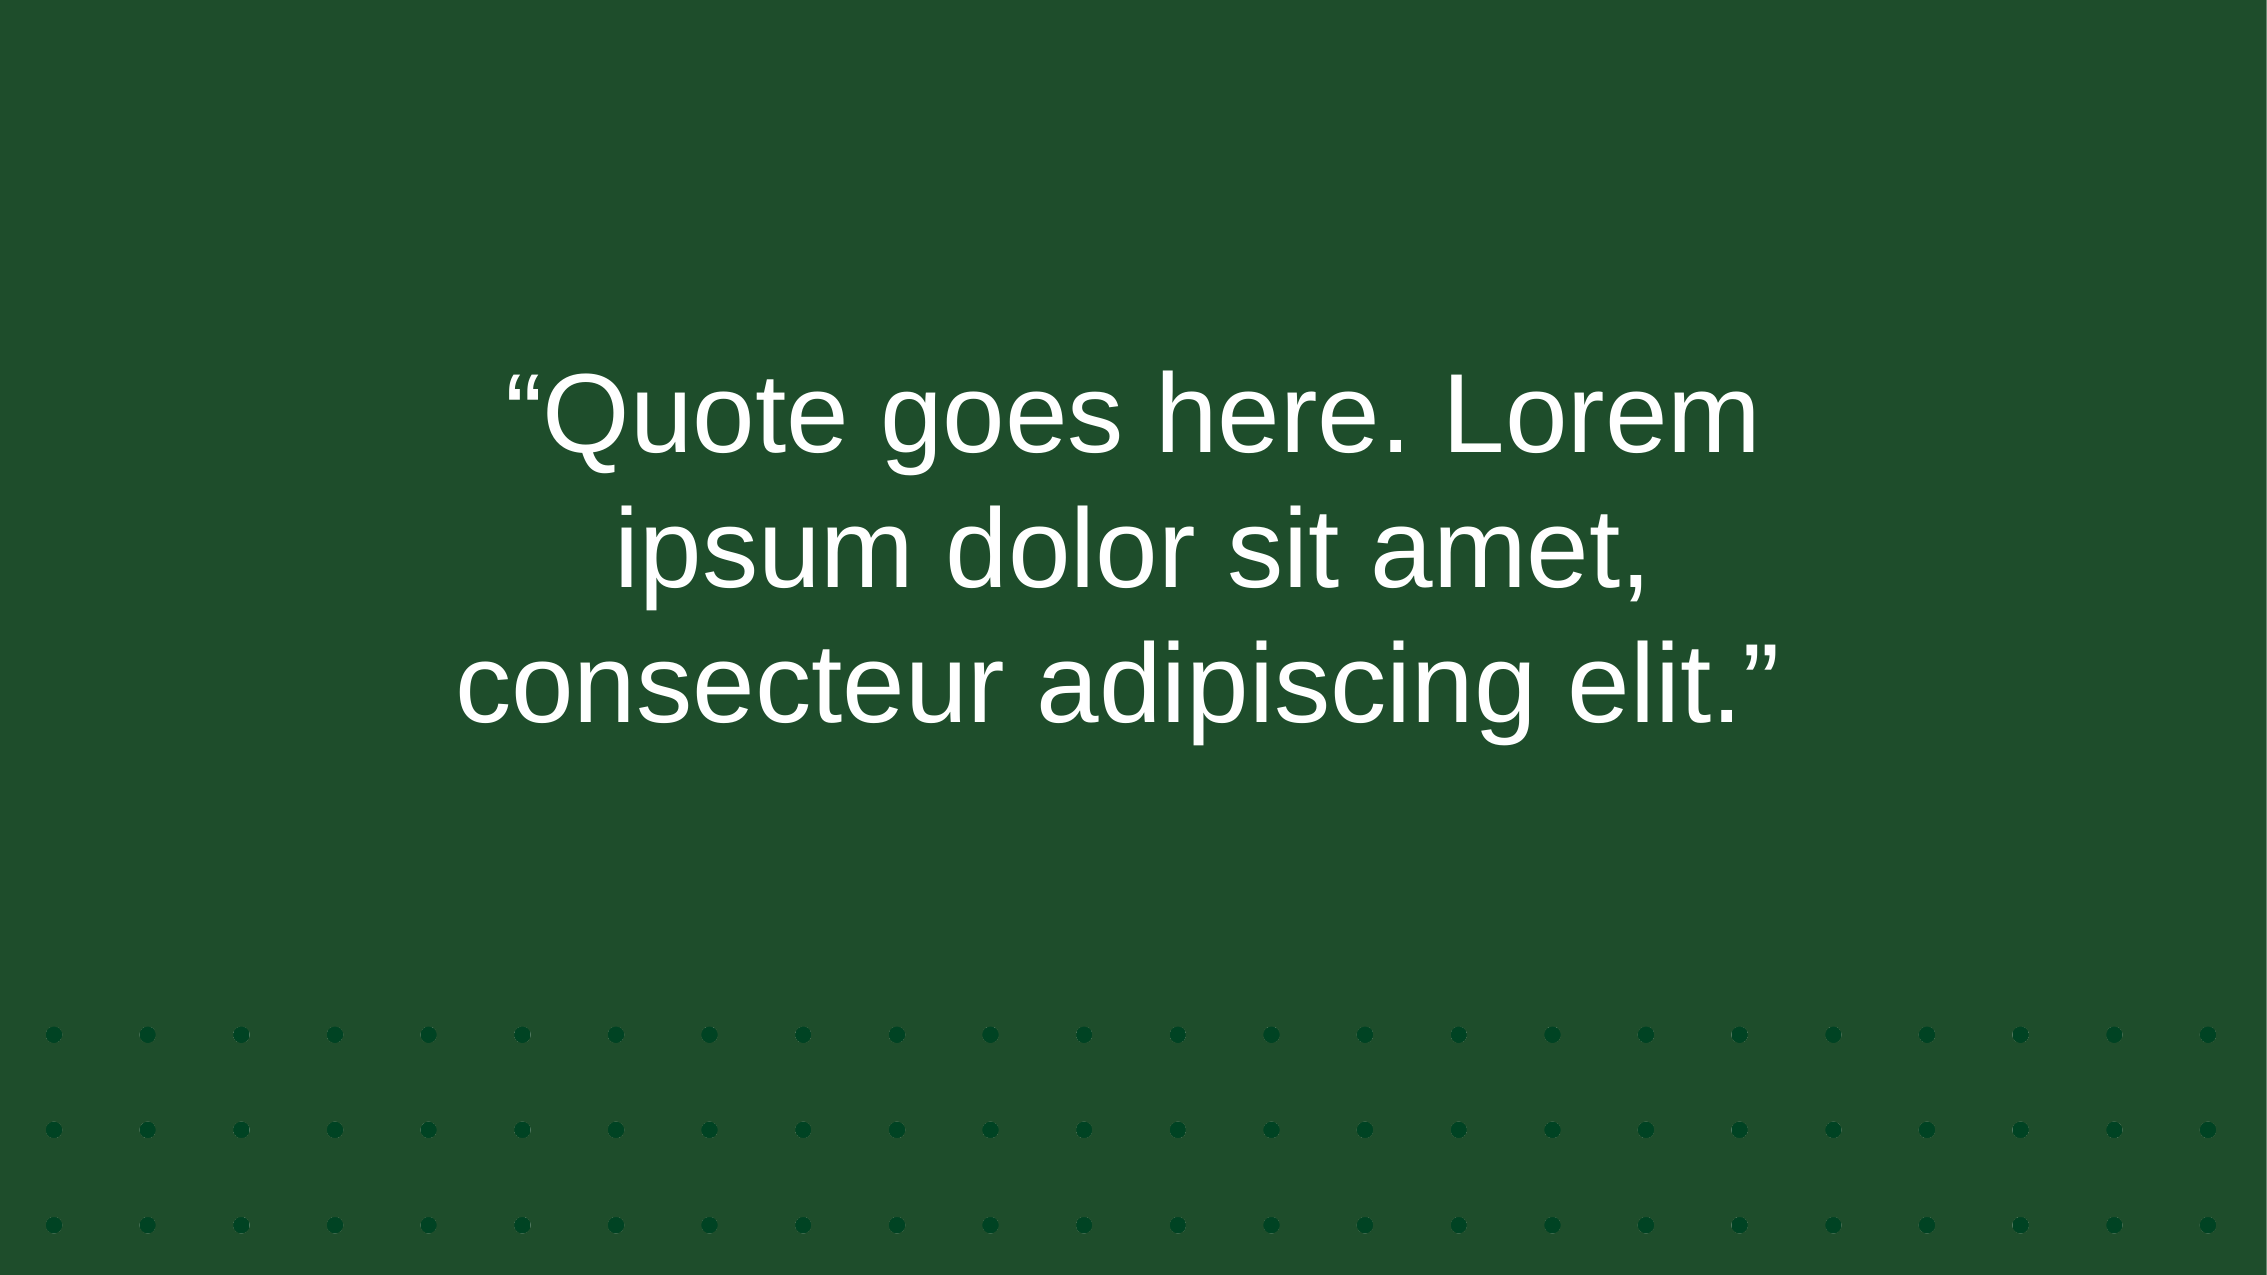

# “Quote goes here. Lorem ipsum dolor sit amet, consecteur adipiscing elit.”